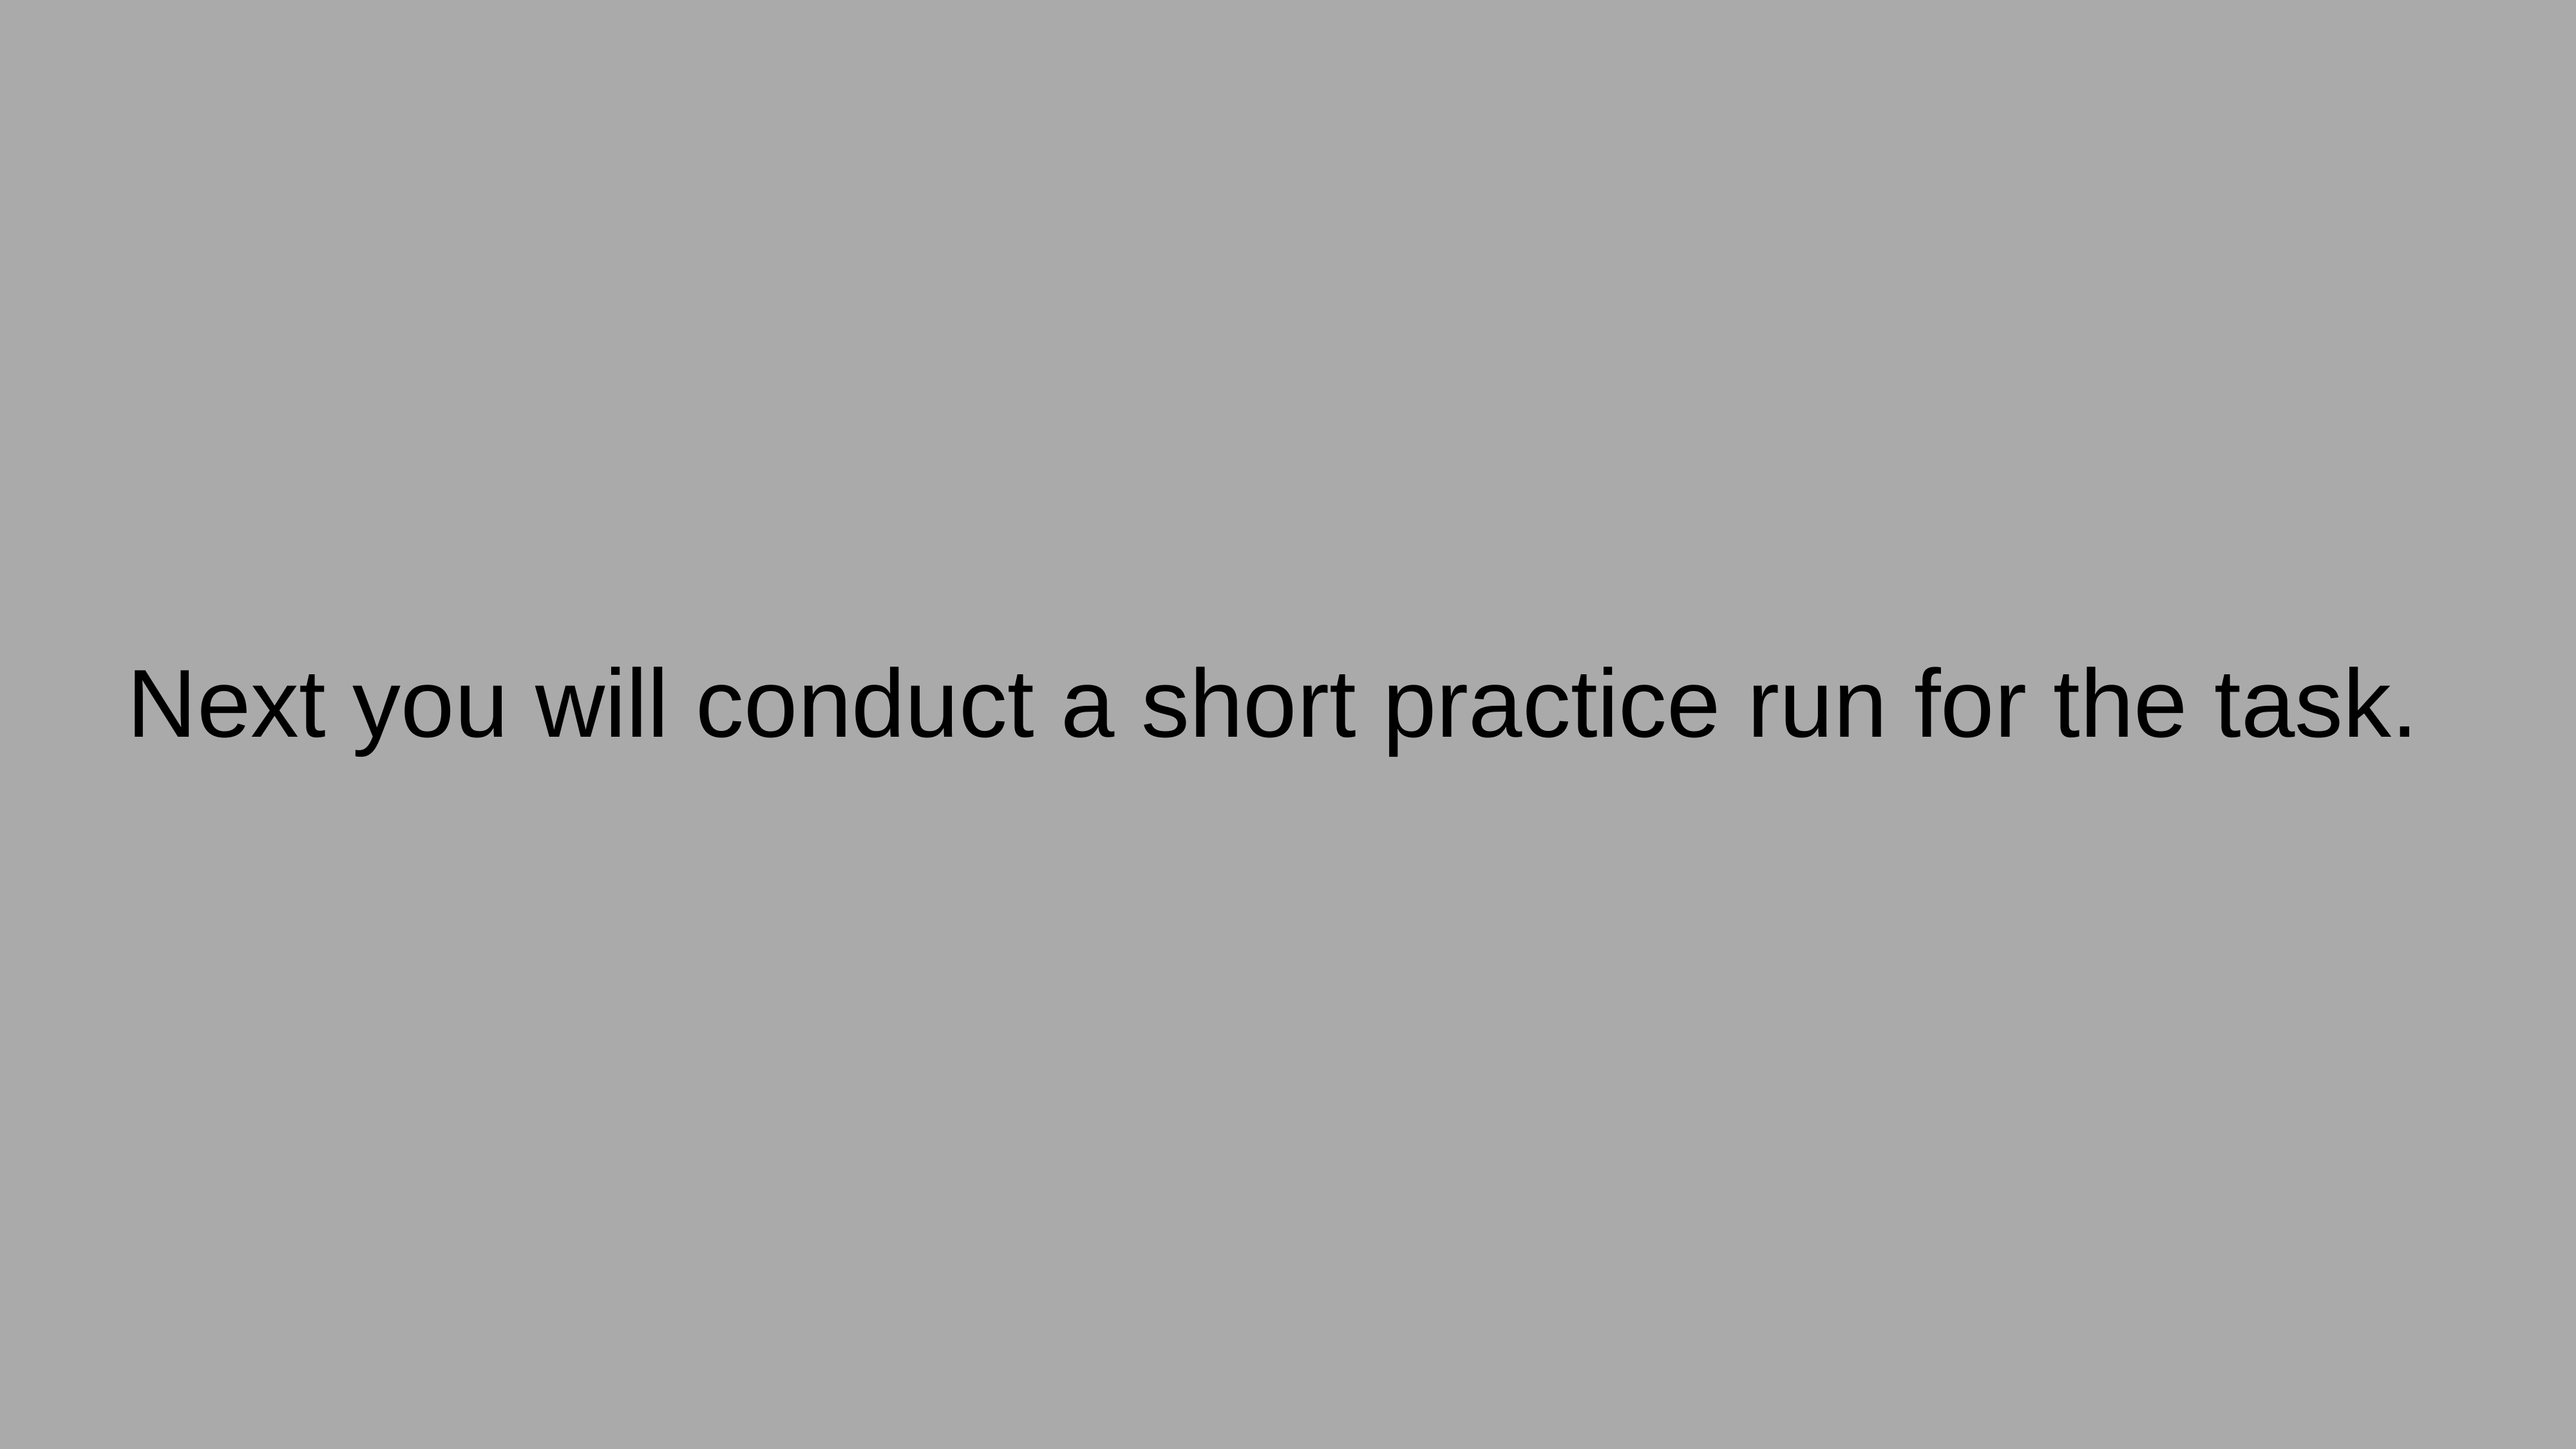

Next you will conduct a short practice run for the task.